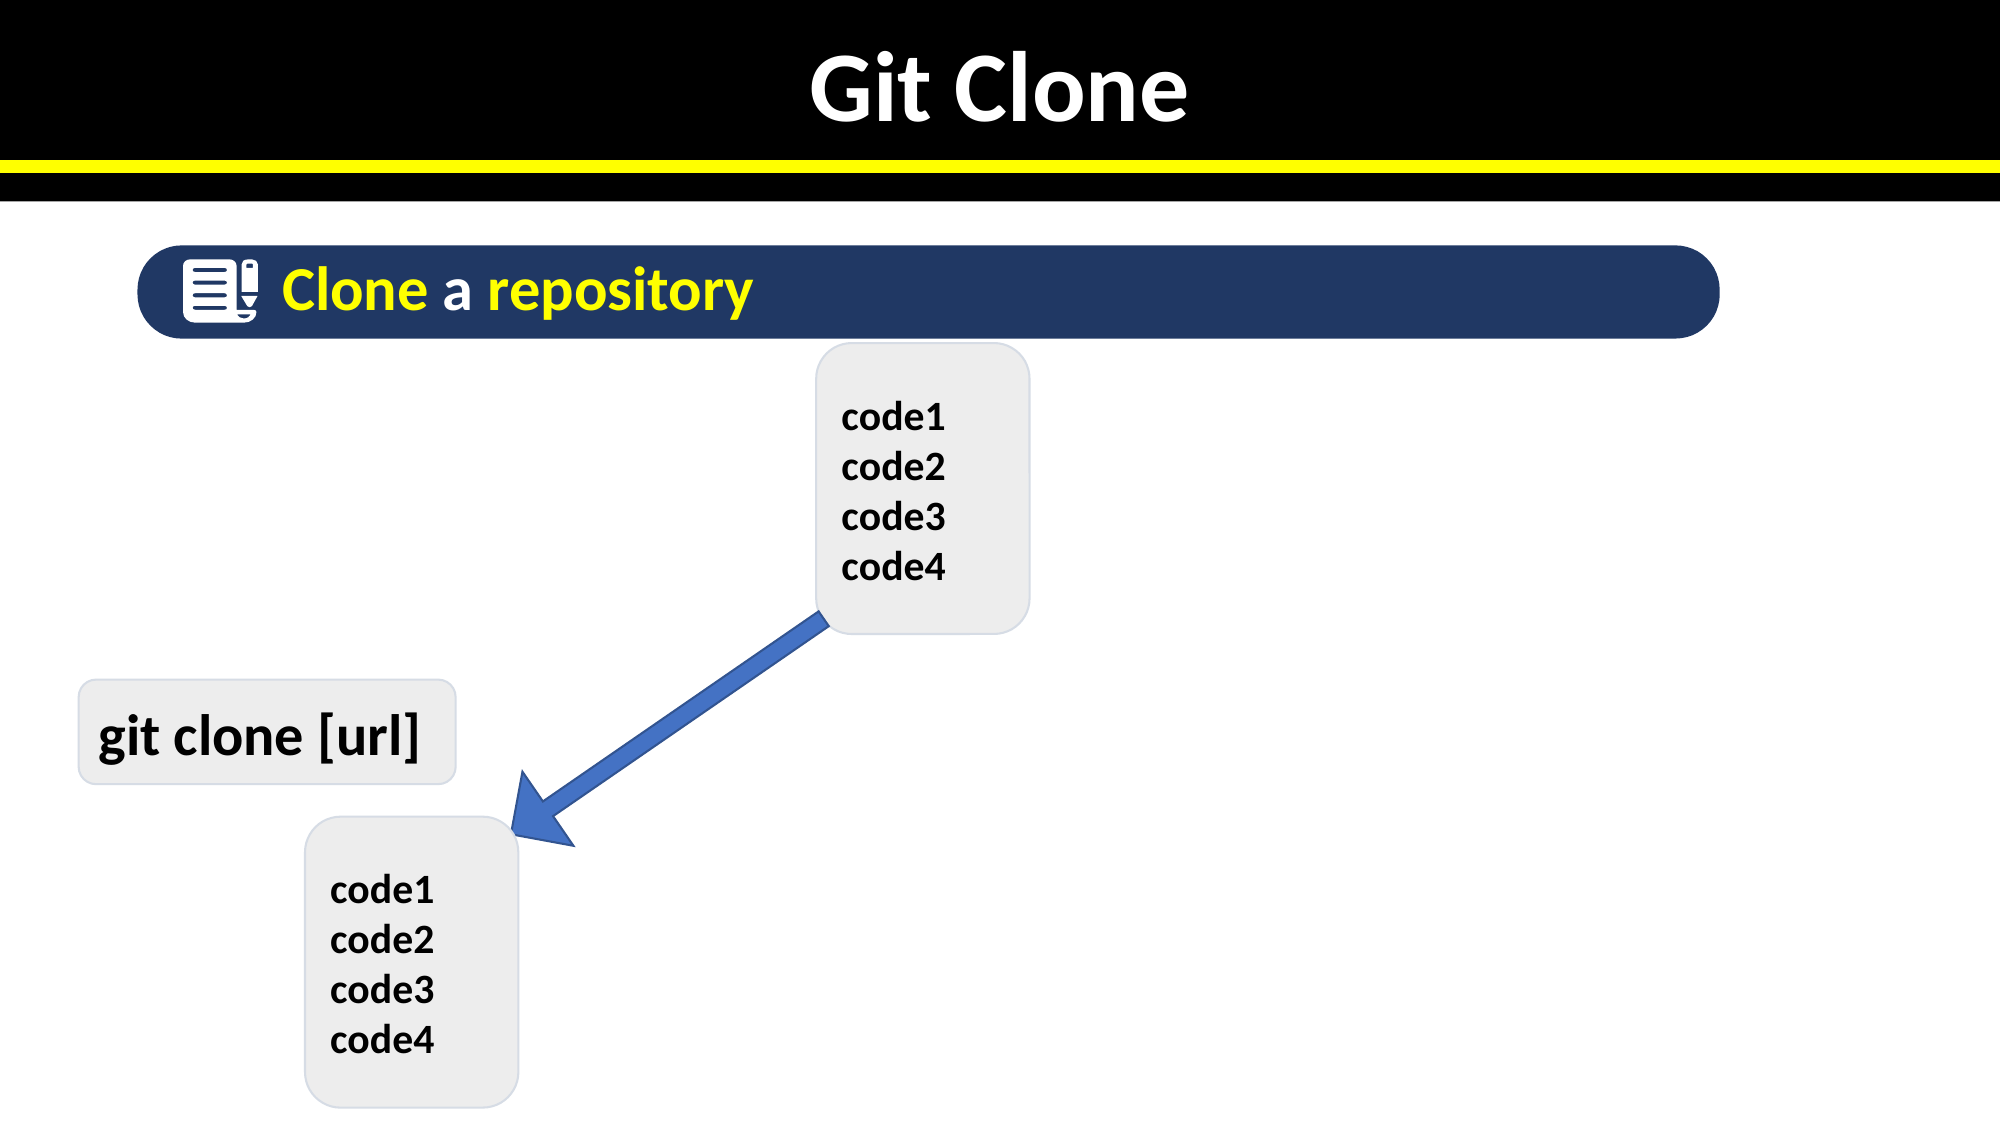

Mobile Computing

Git Clone
Clone a repository

code1
code2
code3
code4
git clone [url]

code1
code2
code3
code4